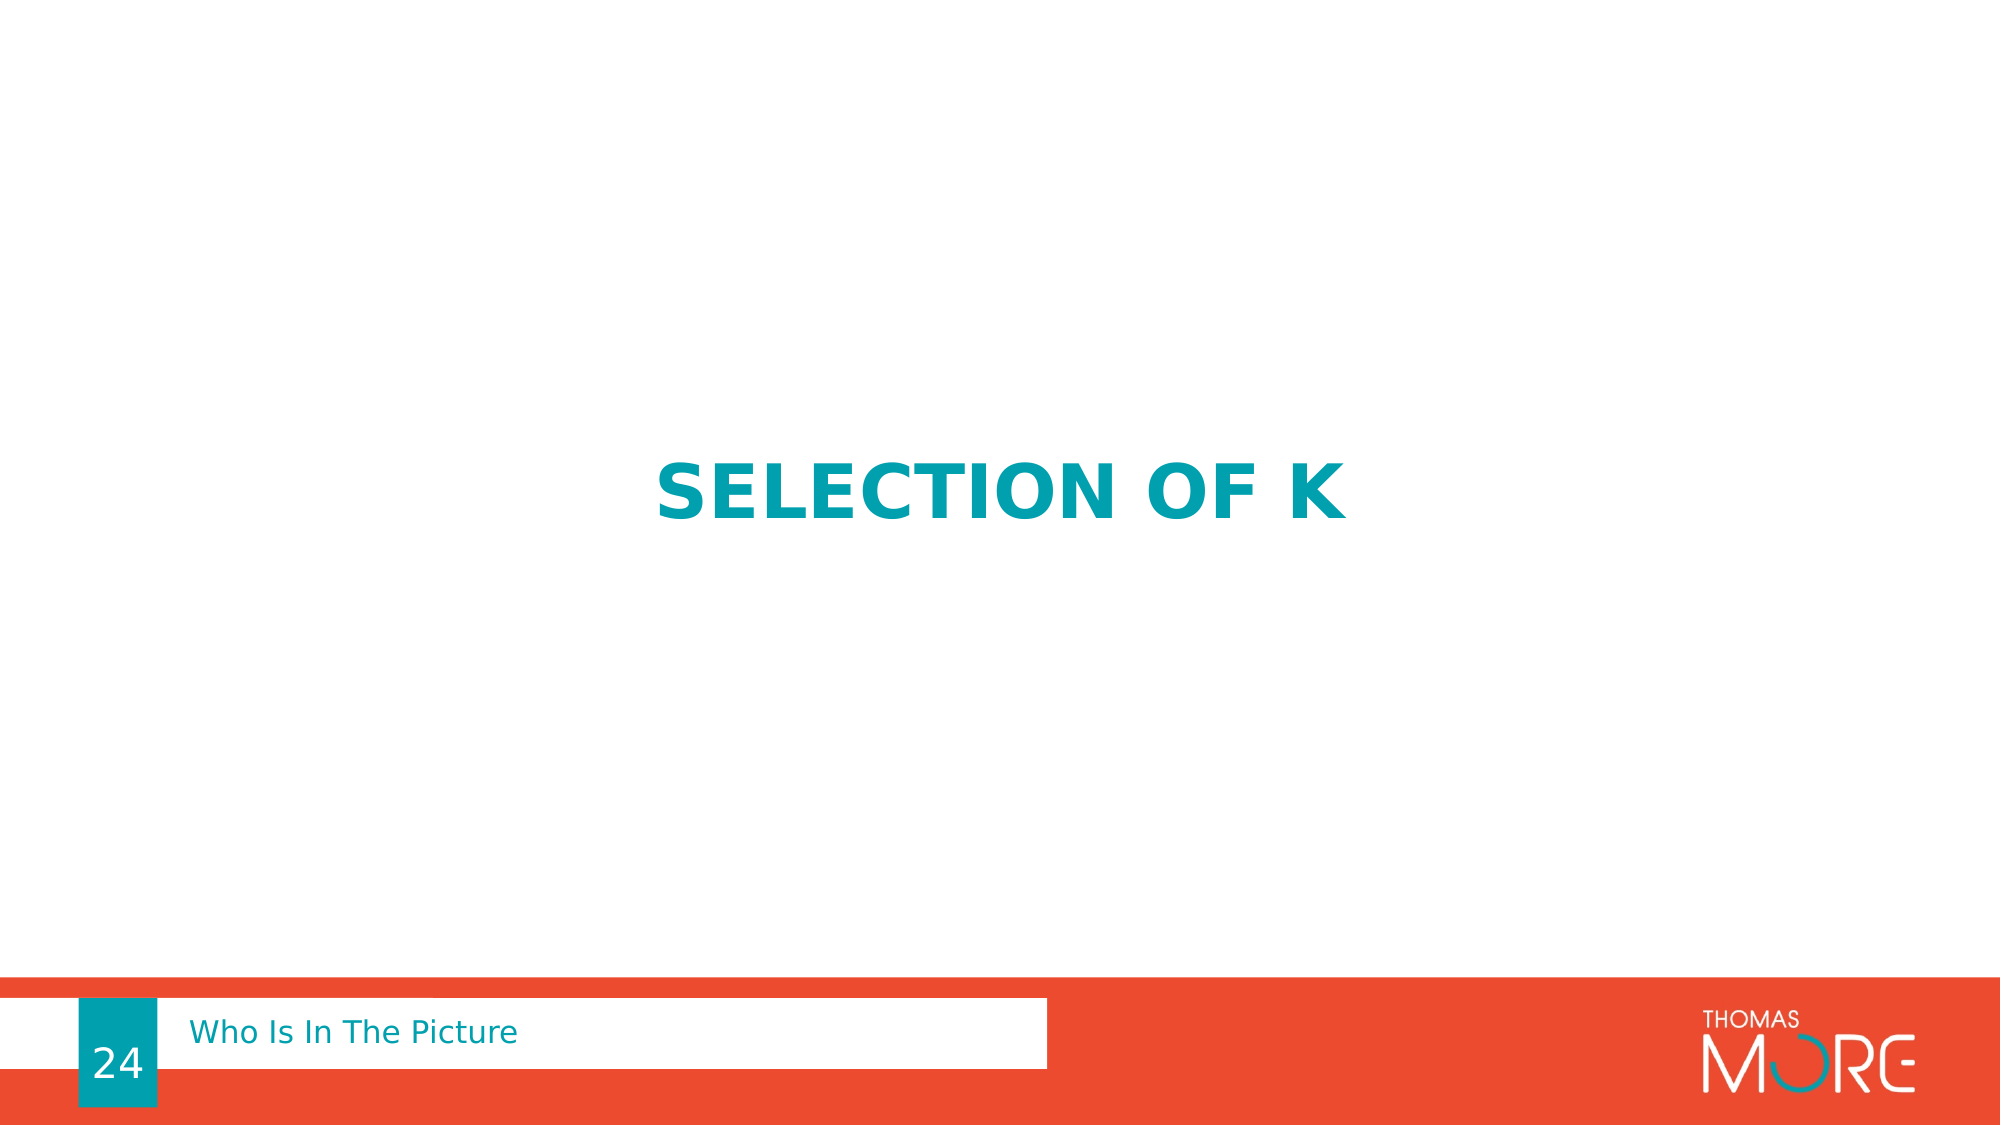

Selection of k
24
Who Is In The Picture